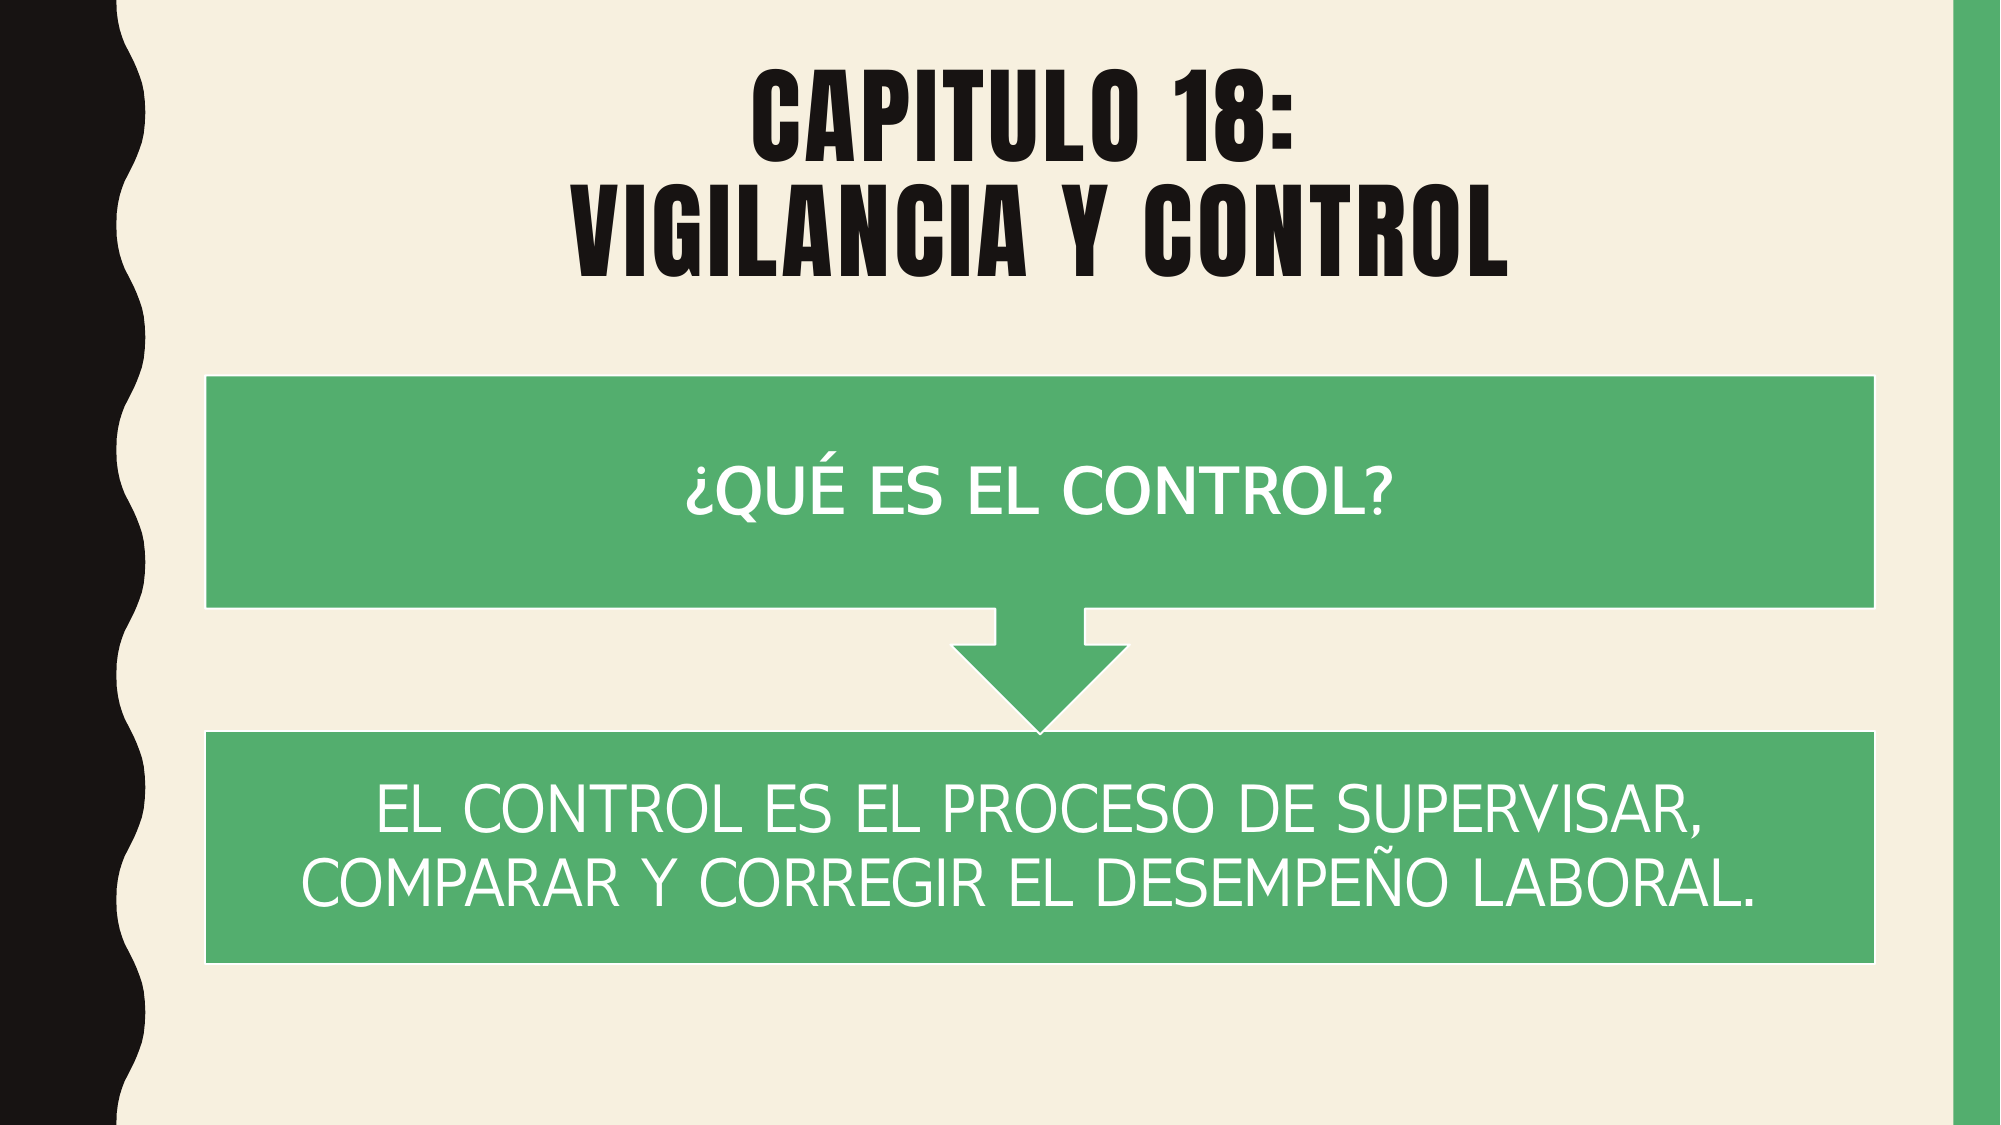

# CAPITULO 18: VIGILANCIA Y CONTROL
EL CONTROL ES EL PROCESO DE SUPERVISAR, COMPARAR Y CORREGIR EL DESEMPEÑO LABORAL.
¿QUÉ ES EL CONTROL?